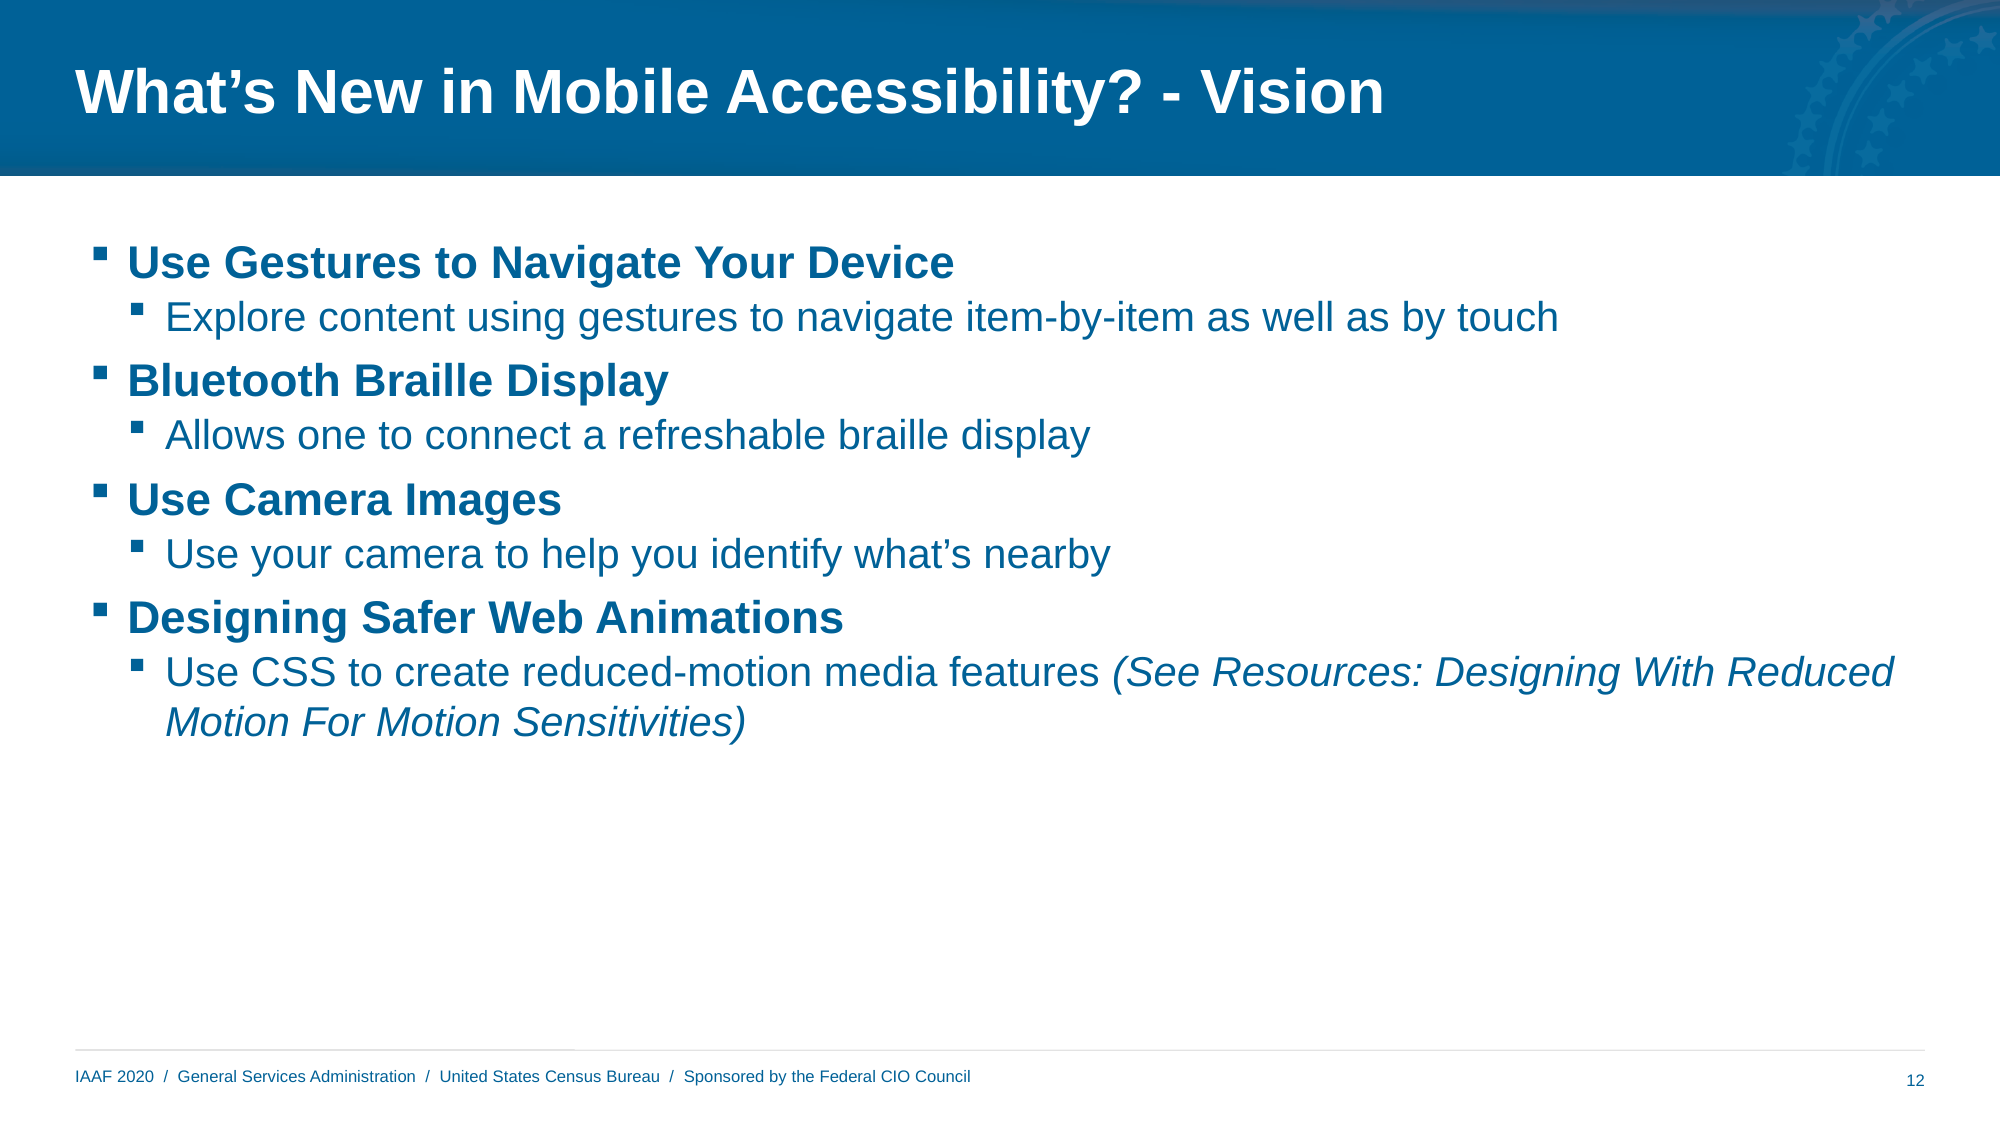

# What’s New in Mobile Accessibility? - Vision
Use Gestures to Navigate Your Device
Explore content using gestures to navigate item-by-item as well as by touch
Bluetooth Braille Display
Allows one to connect a refreshable braille display
Use Camera Images
Use your camera to help you identify what’s nearby
Designing Safer Web Animations
Use CSS to create reduced-motion media features (See Resources: Designing With Reduced Motion For Motion Sensitivities)
12